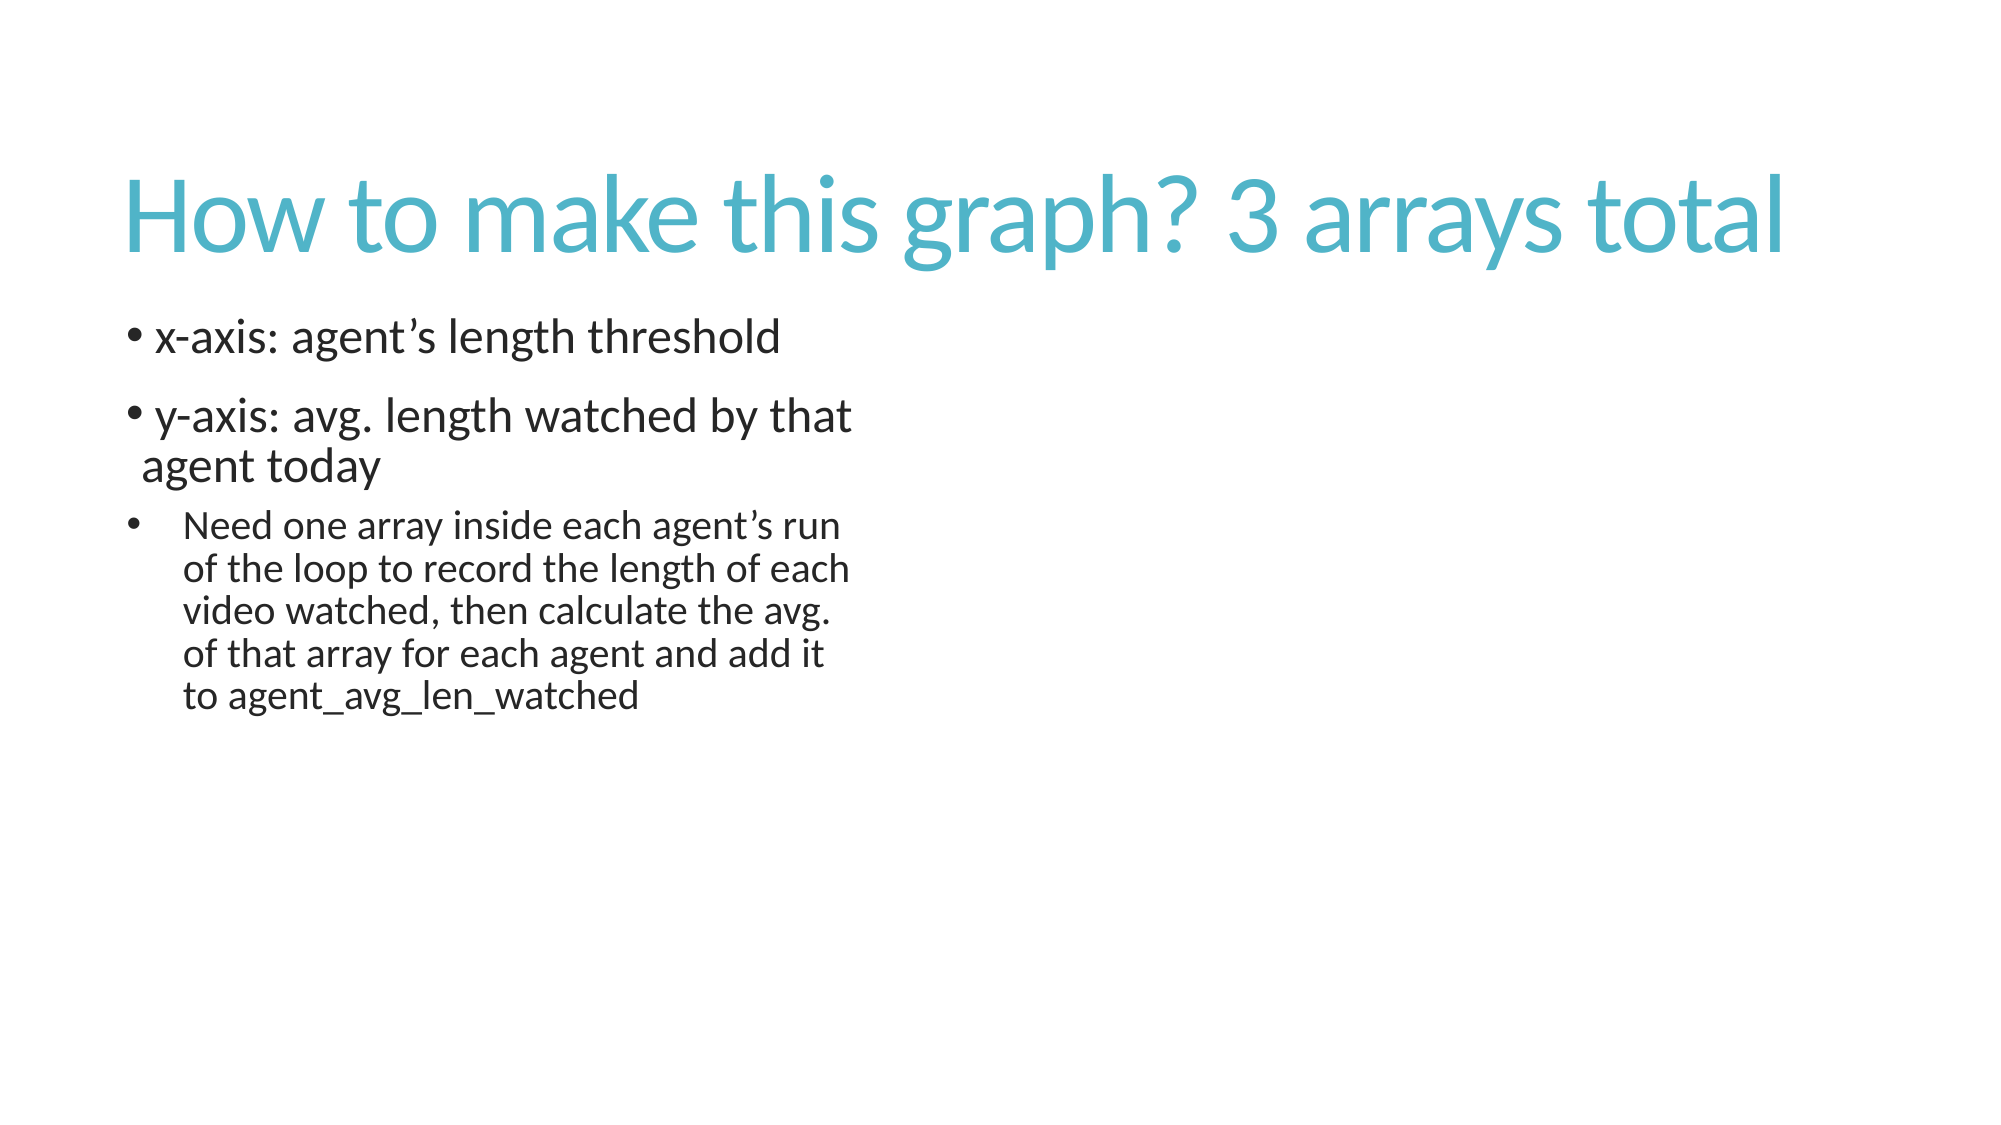

# How to make this graph? 3 arrays total
 x-axis: agent’s length threshold
 y-axis: avg. length watched by that agent today
Need one array inside each agent’s run of the loop to record the length of each video watched, then calculate the avg. of that array for each agent and add it to agent_avg_len_watched